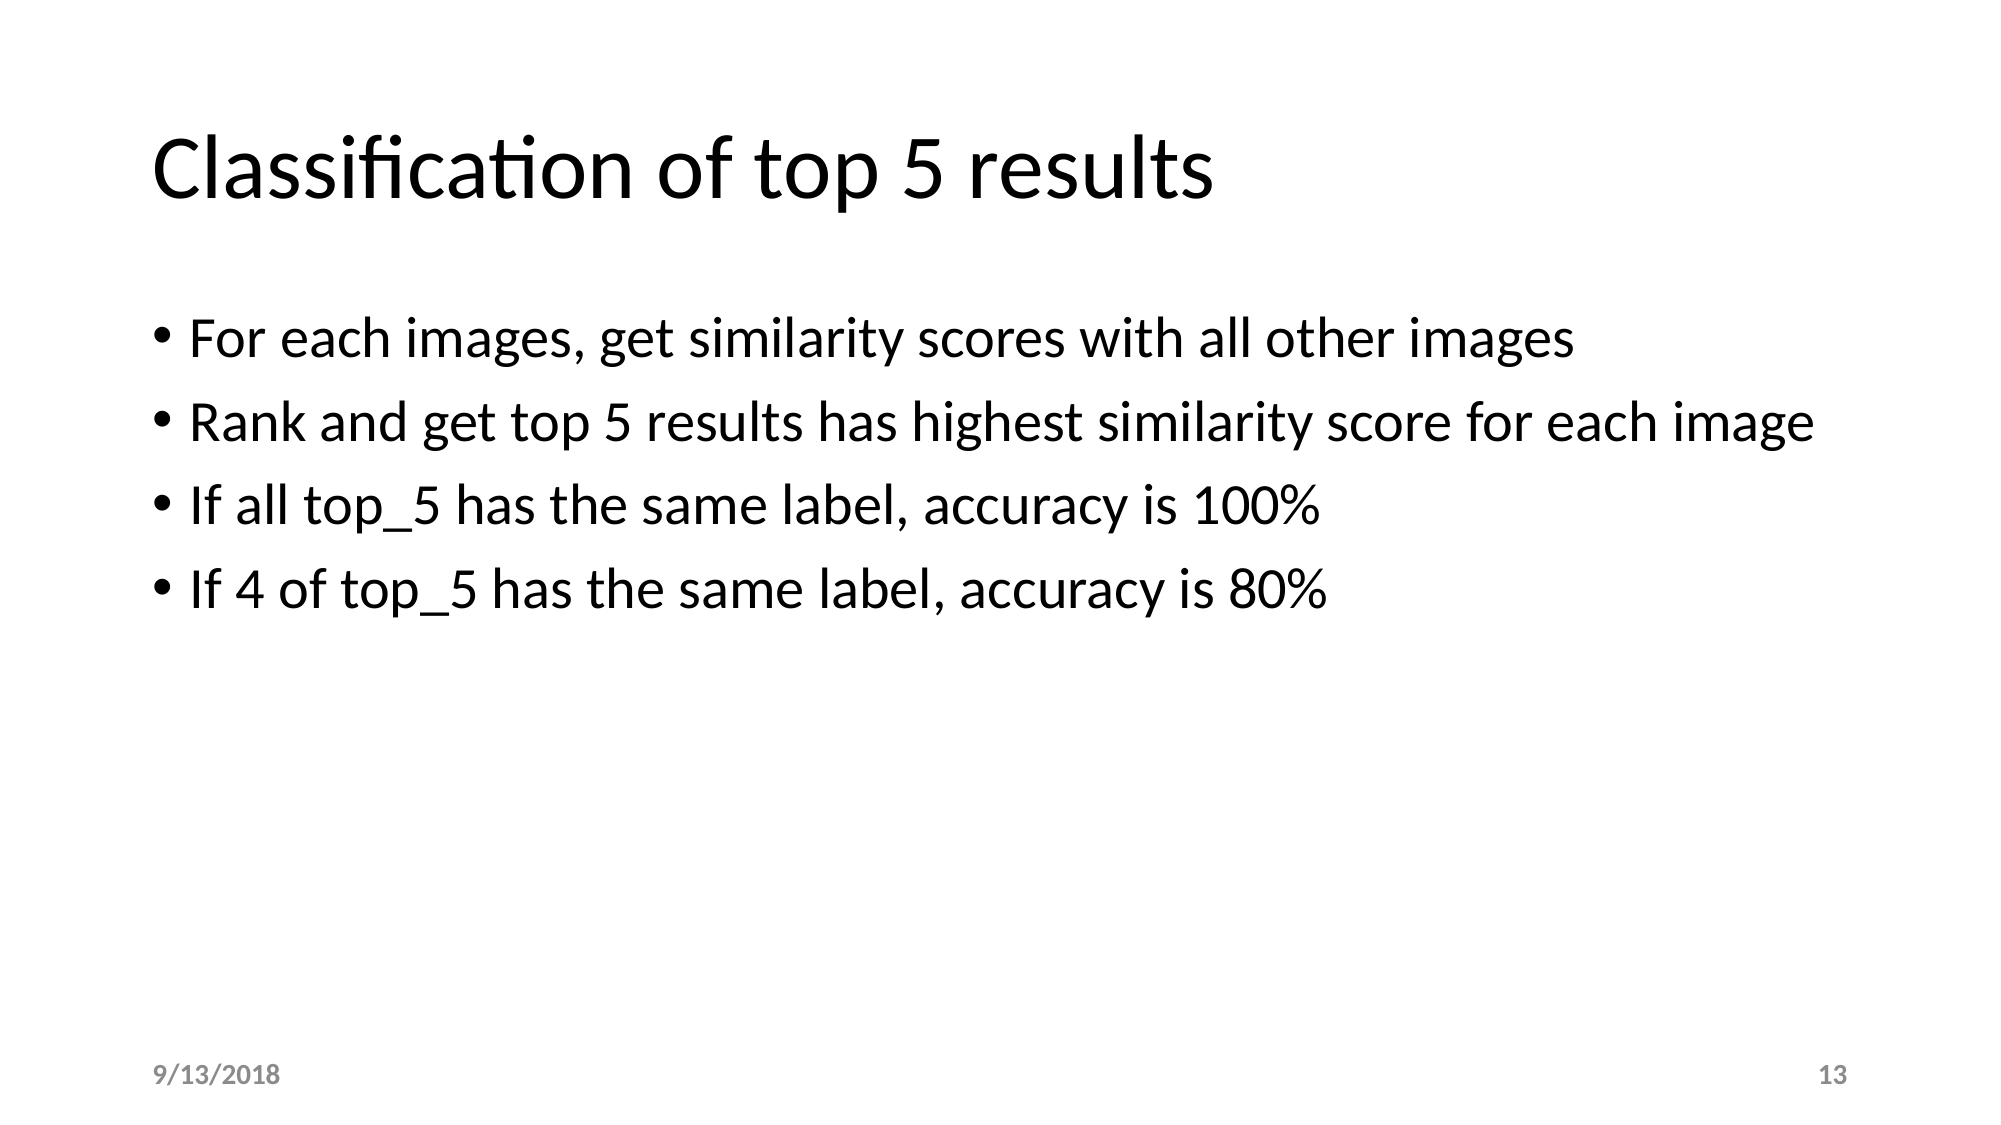

# Classification of top 5 results
For each images, get similarity scores with all other images
Rank and get top 5 results has highest similarity score for each image
If all top_5 has the same label, accuracy is 100%
If 4 of top_5 has the same label, accuracy is 80%

9/13/2018
13